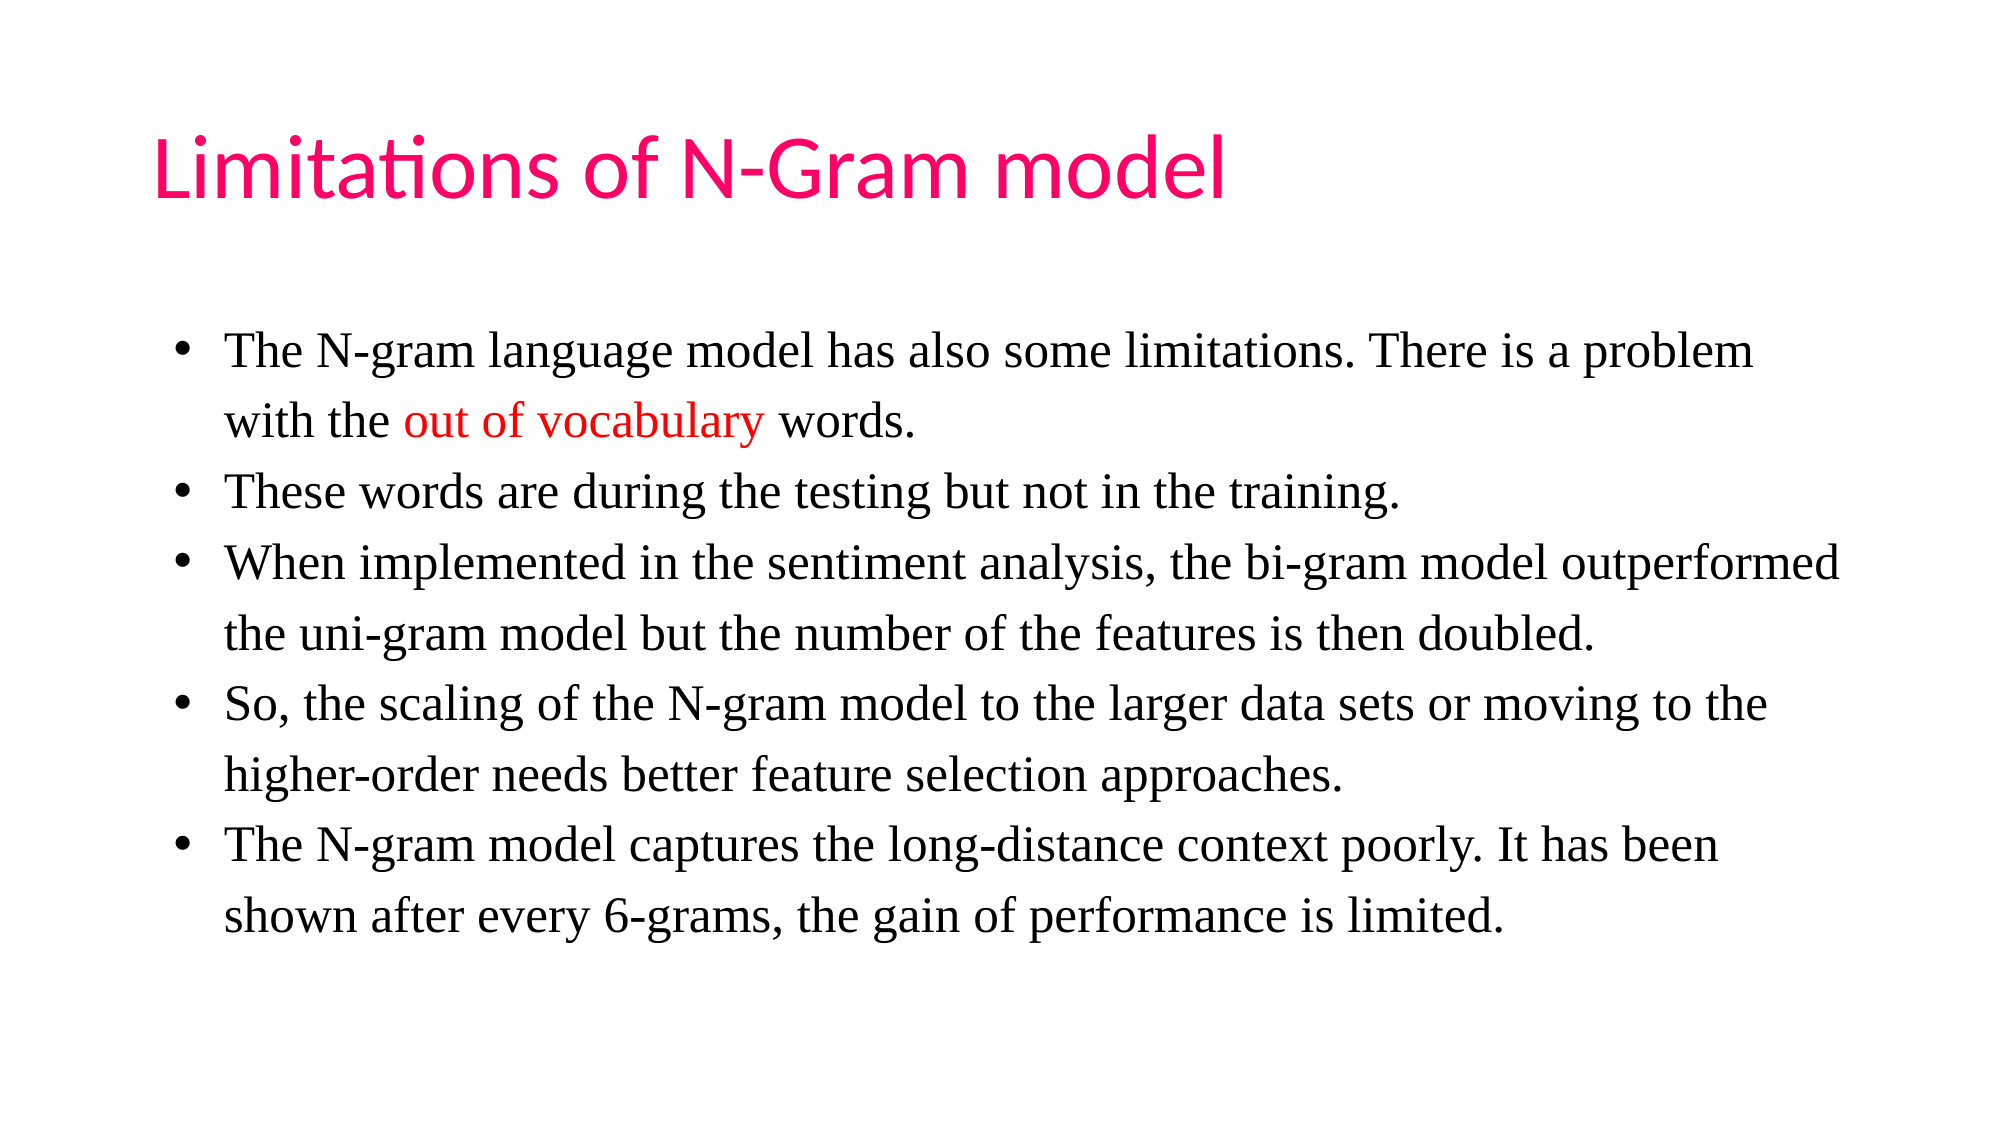

# Limitations of N-Gram model
The N-gram language model has also some limitations. There is a problem with the out of vocabulary words.
These words are during the testing but not in the training.
When implemented in the sentiment analysis, the bi-gram model outperformed the uni-gram model but the number of the features is then doubled.
So, the scaling of the N-gram model to the larger data sets or moving to the higher-order needs better feature selection approaches.
The N-gram model captures the long-distance context poorly. It has been shown after every 6-grams, the gain of performance is limited.